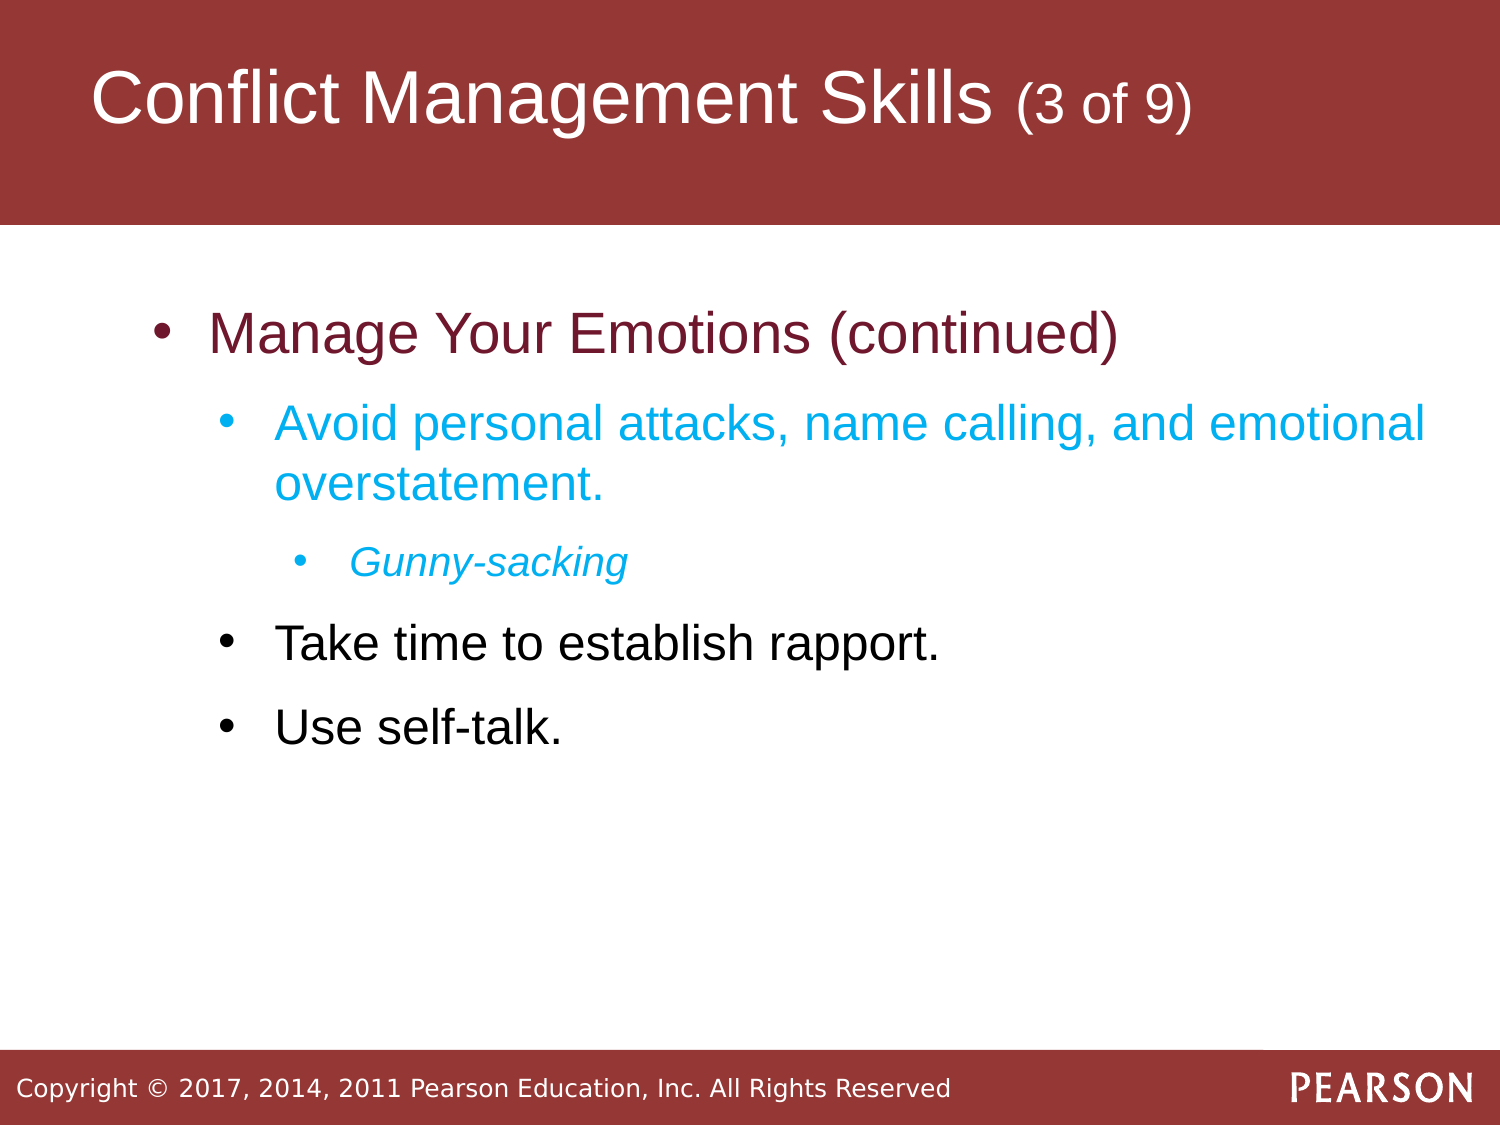

# Conflict Management Skills (3 of 9)
Manage Your Emotions (continued)
Avoid personal attacks, name calling, and emotional overstatement.
Gunny-sacking
Take time to establish rapport.
Use self-talk.